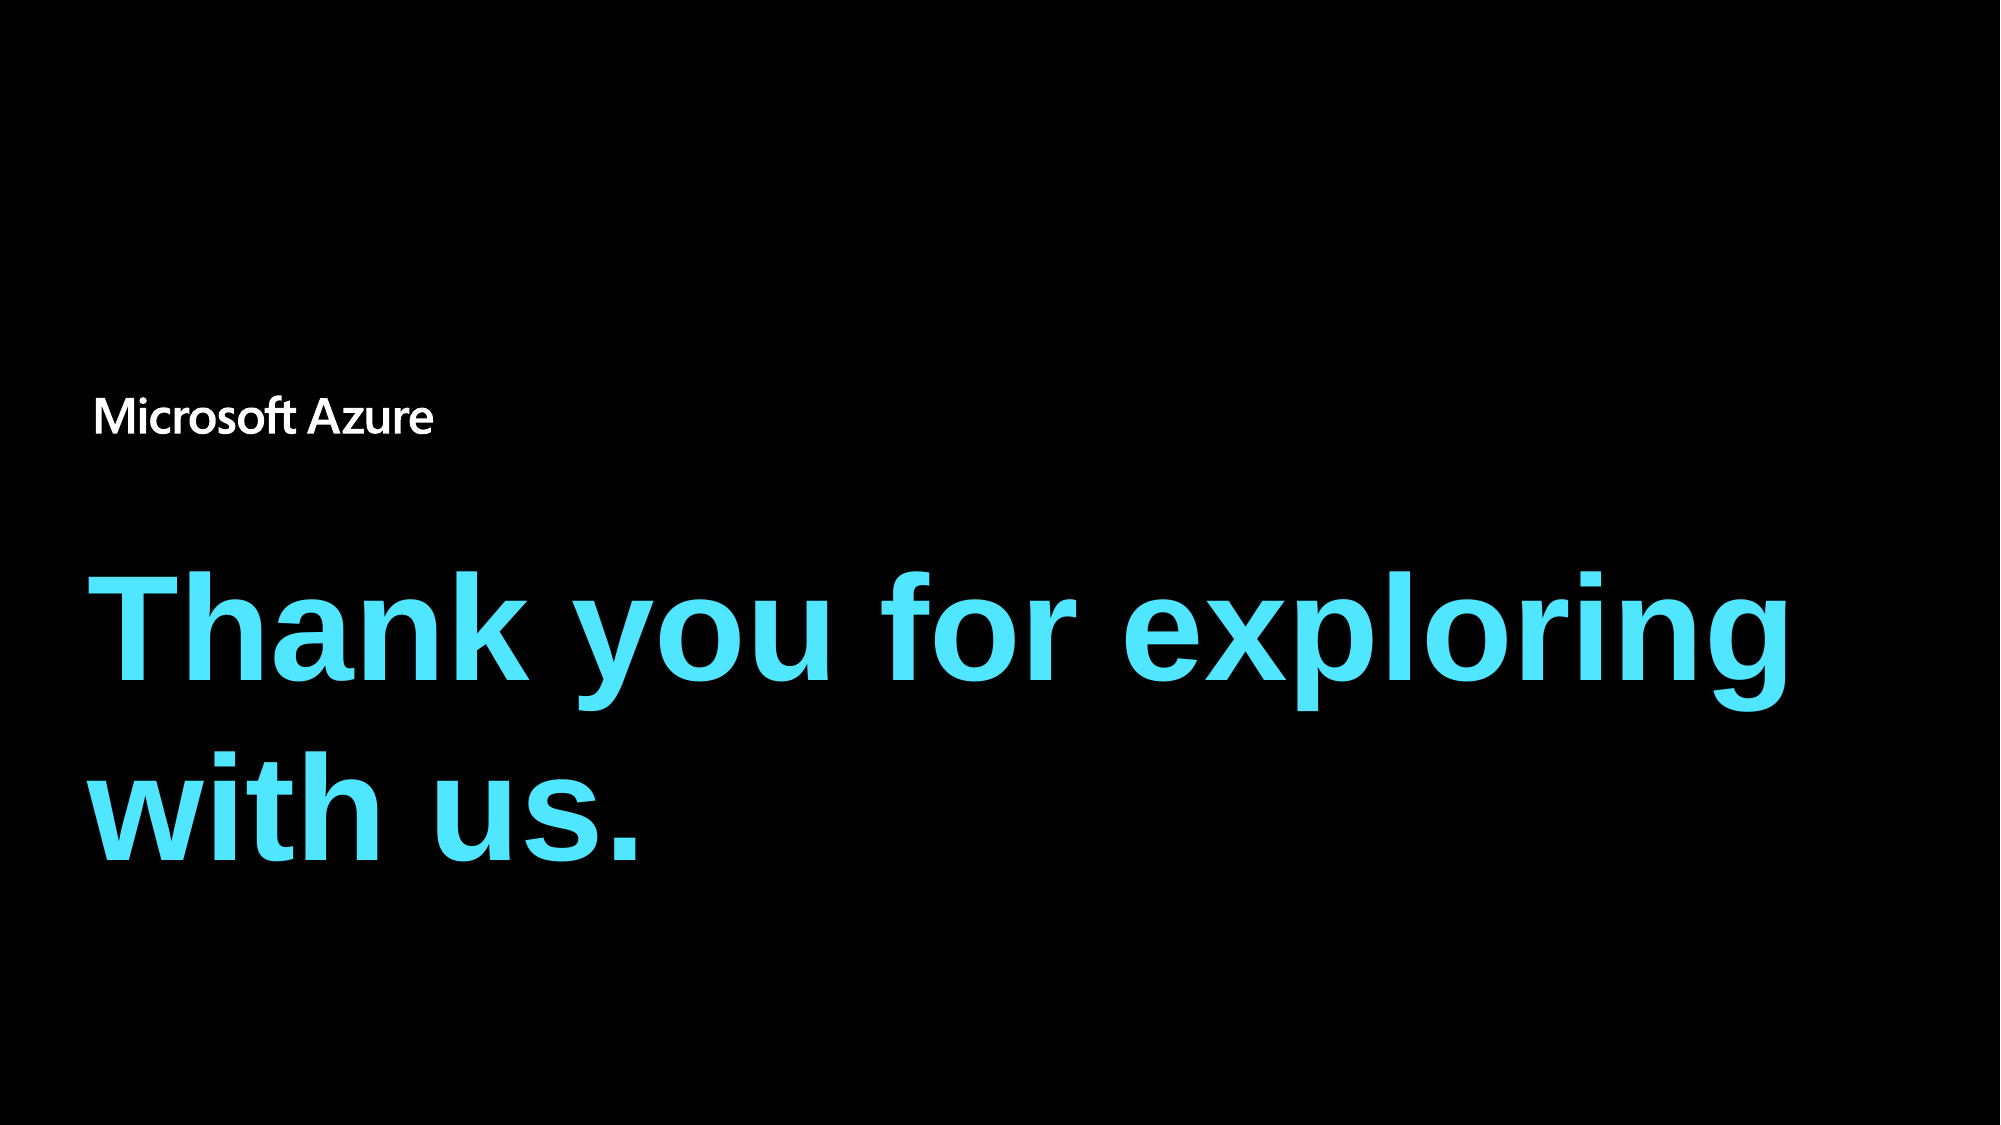

# Thank you for exploring with us.